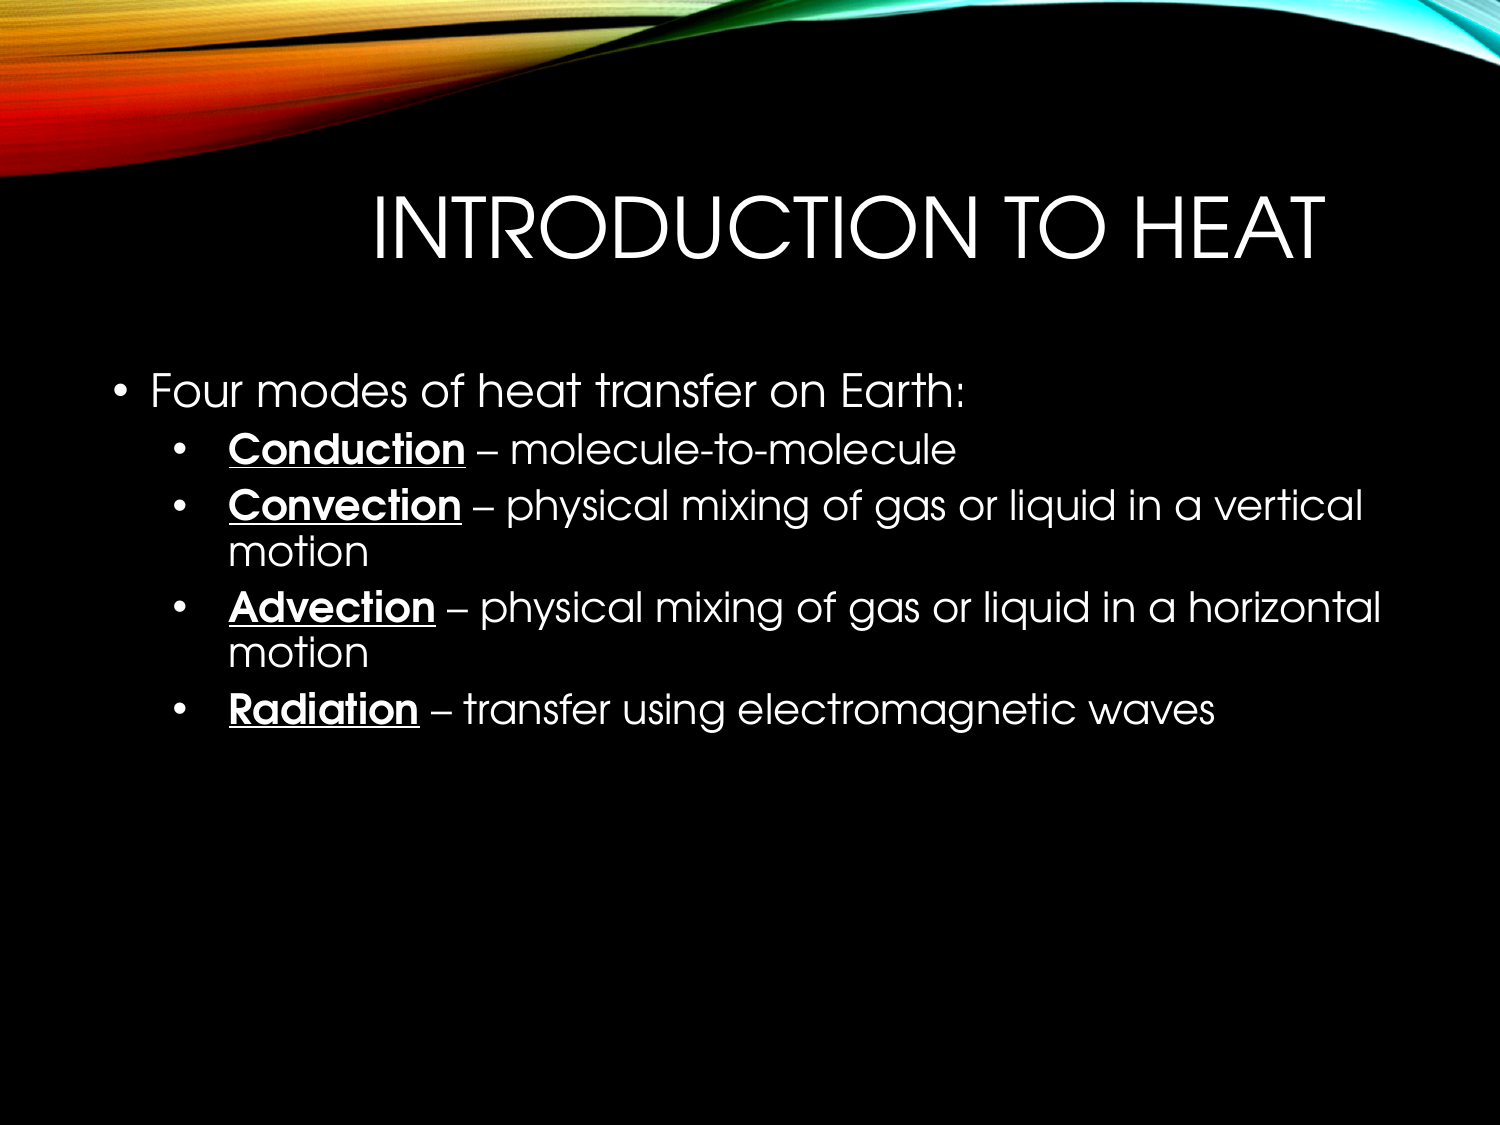

# Introduction to Heat
Four modes of heat transfer on Earth:
Conduction – molecule-to-molecule
Convection – physical mixing of gas or liquid in a vertical motion
Advection – physical mixing of gas or liquid in a horizontal motion
Radiation – transfer using electromagnetic waves